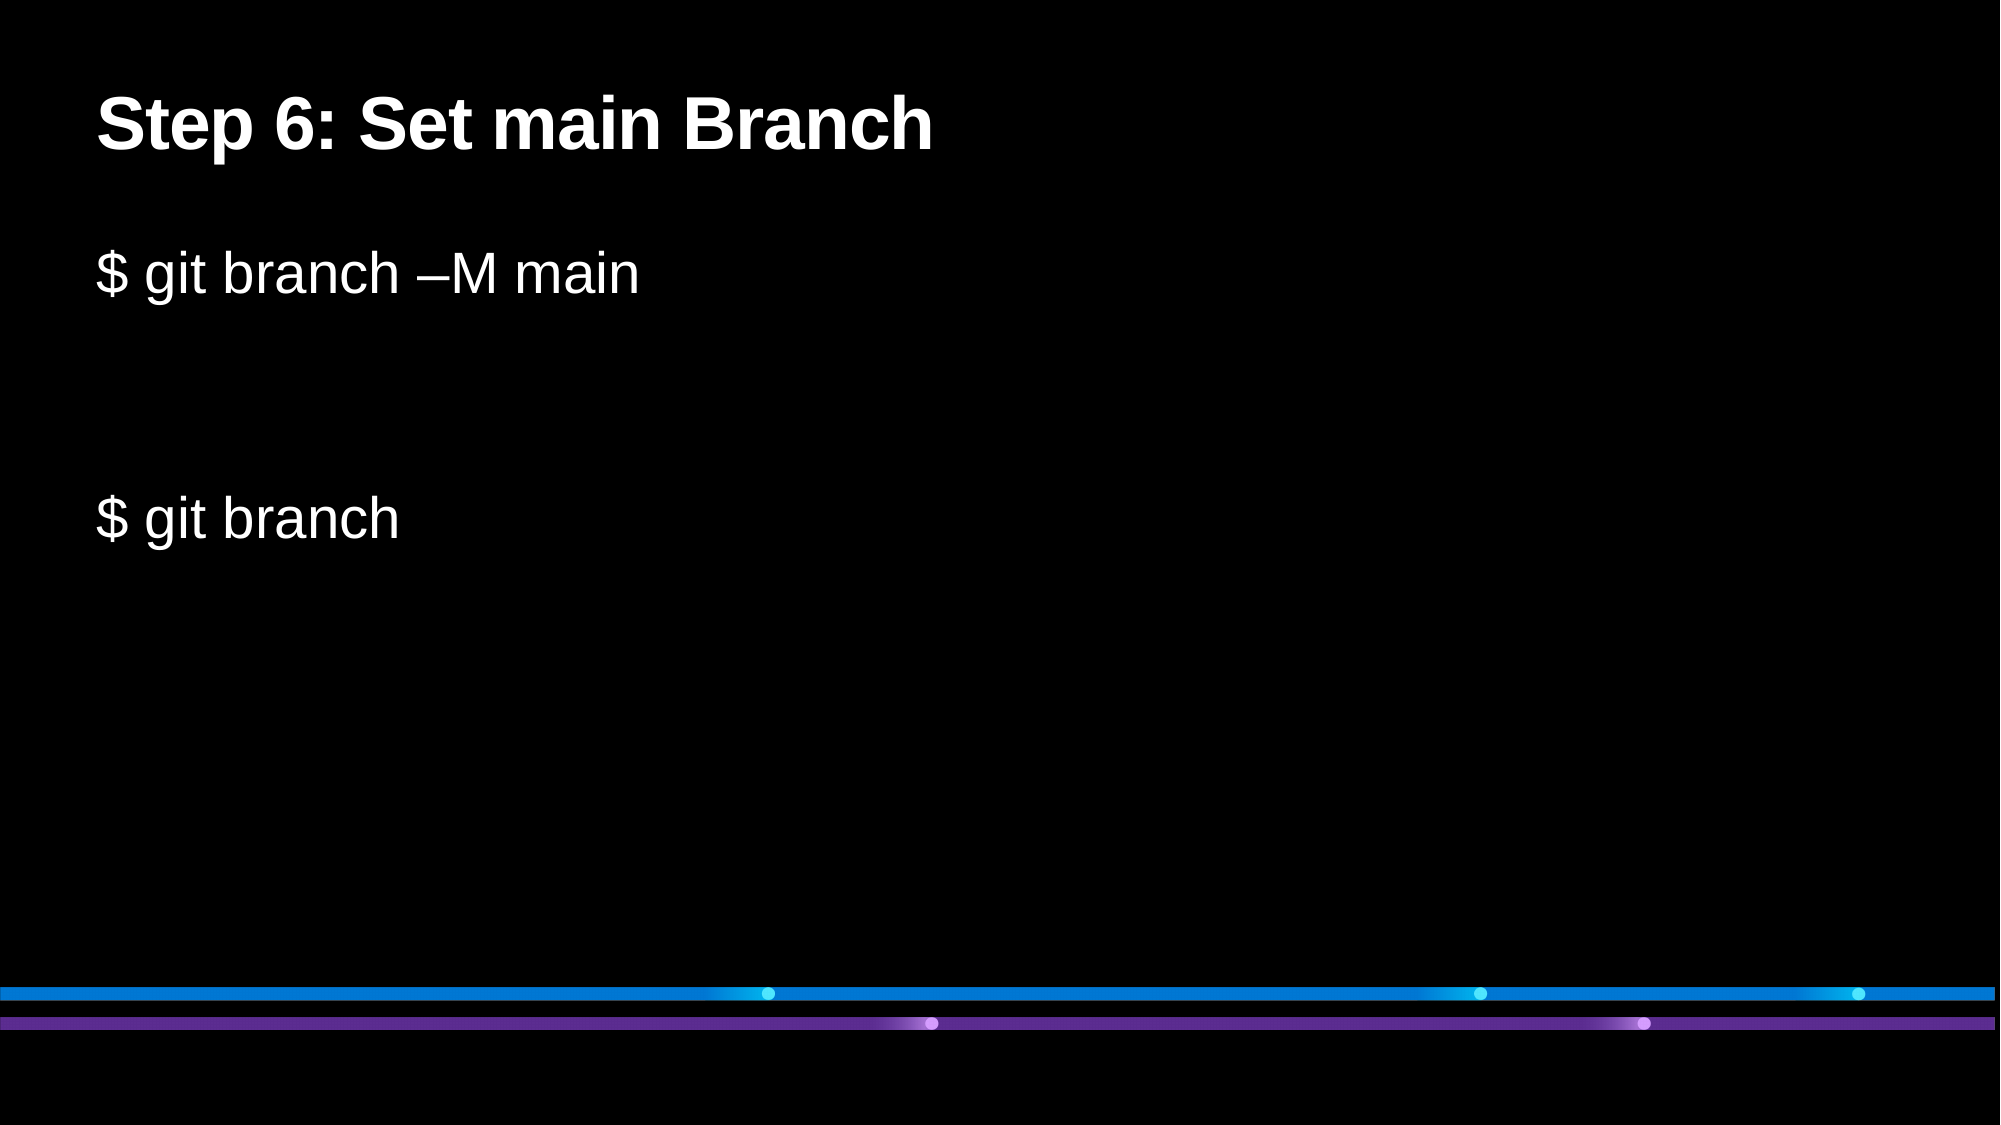

# Step 6: Set main Branch
$ git branch –M main

$ git branch